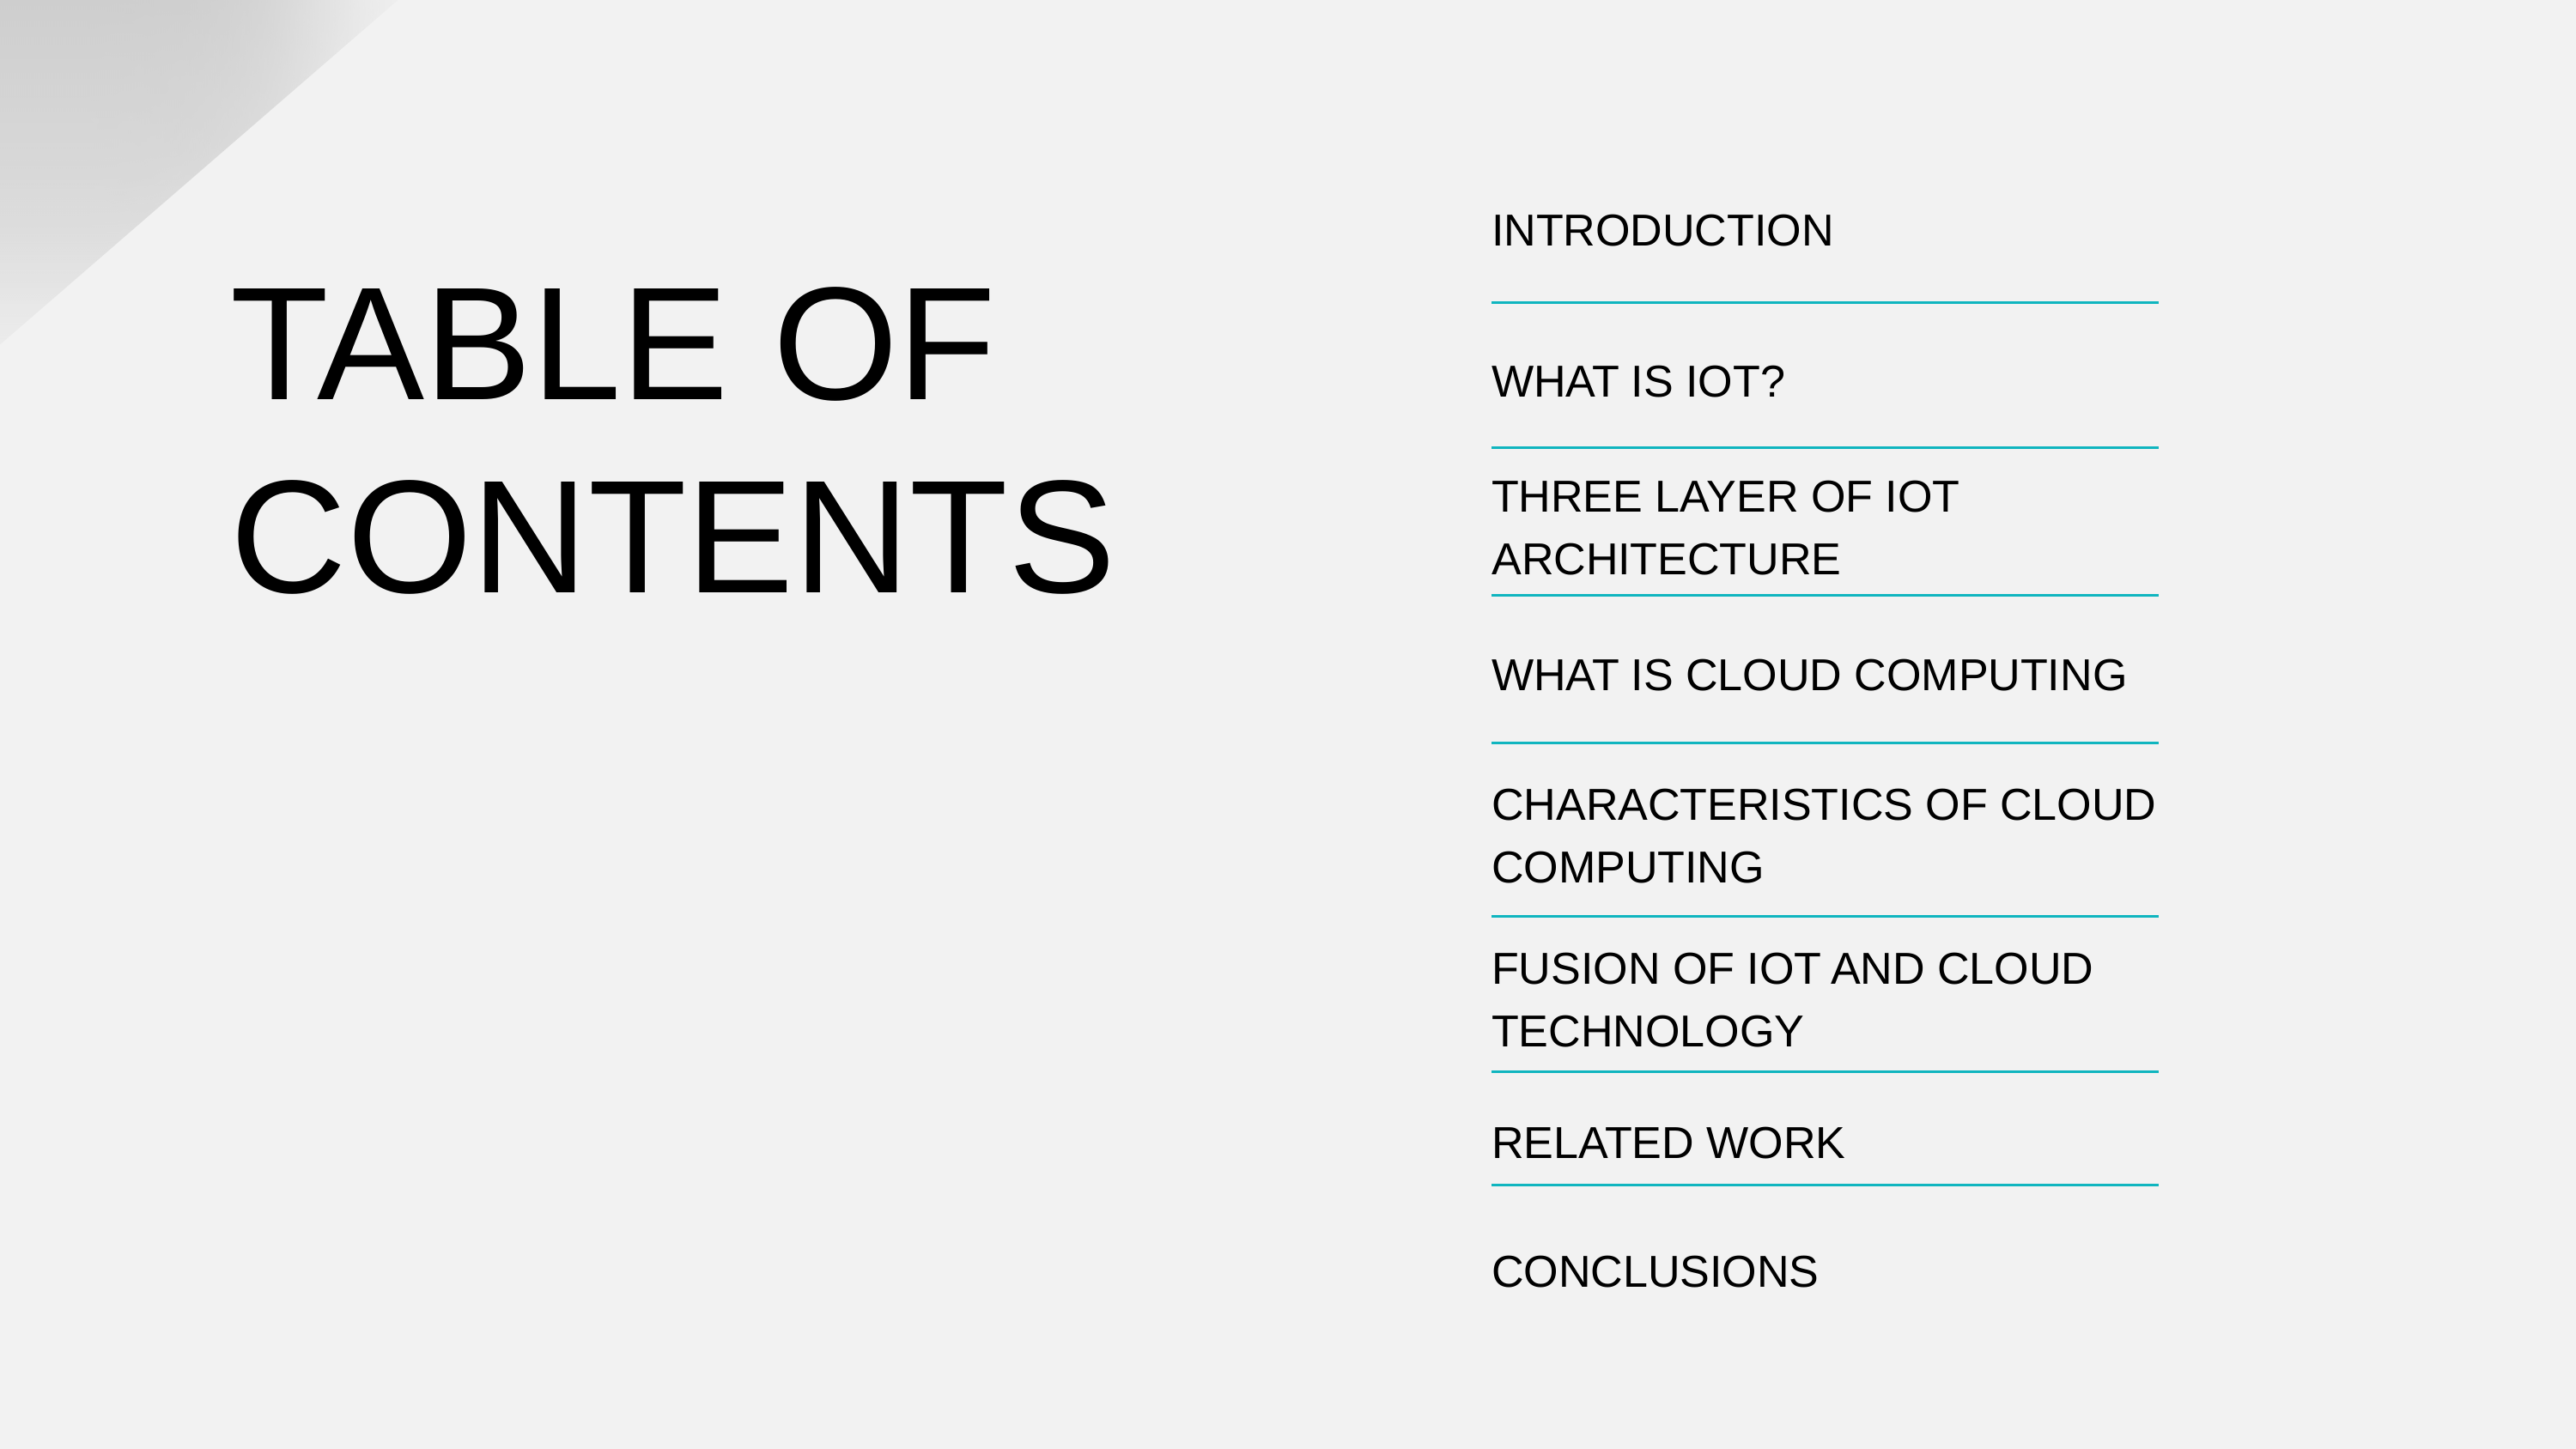

| INTRODUCTION |
| --- |
| WHAT IS IOT? |
| THREE LAYER OF IOT ARCHITECTURE |
| WHAT IS CLOUD COMPUTING |
| CHARACTERISTICS OF CLOUD COMPUTING |
| FUSION OF IOT AND CLOUD TECHNOLOGY |
TABLE OF CONTENTS

| RELATED WORK |
| --- |
| CONCLUSIONS |
| --- |